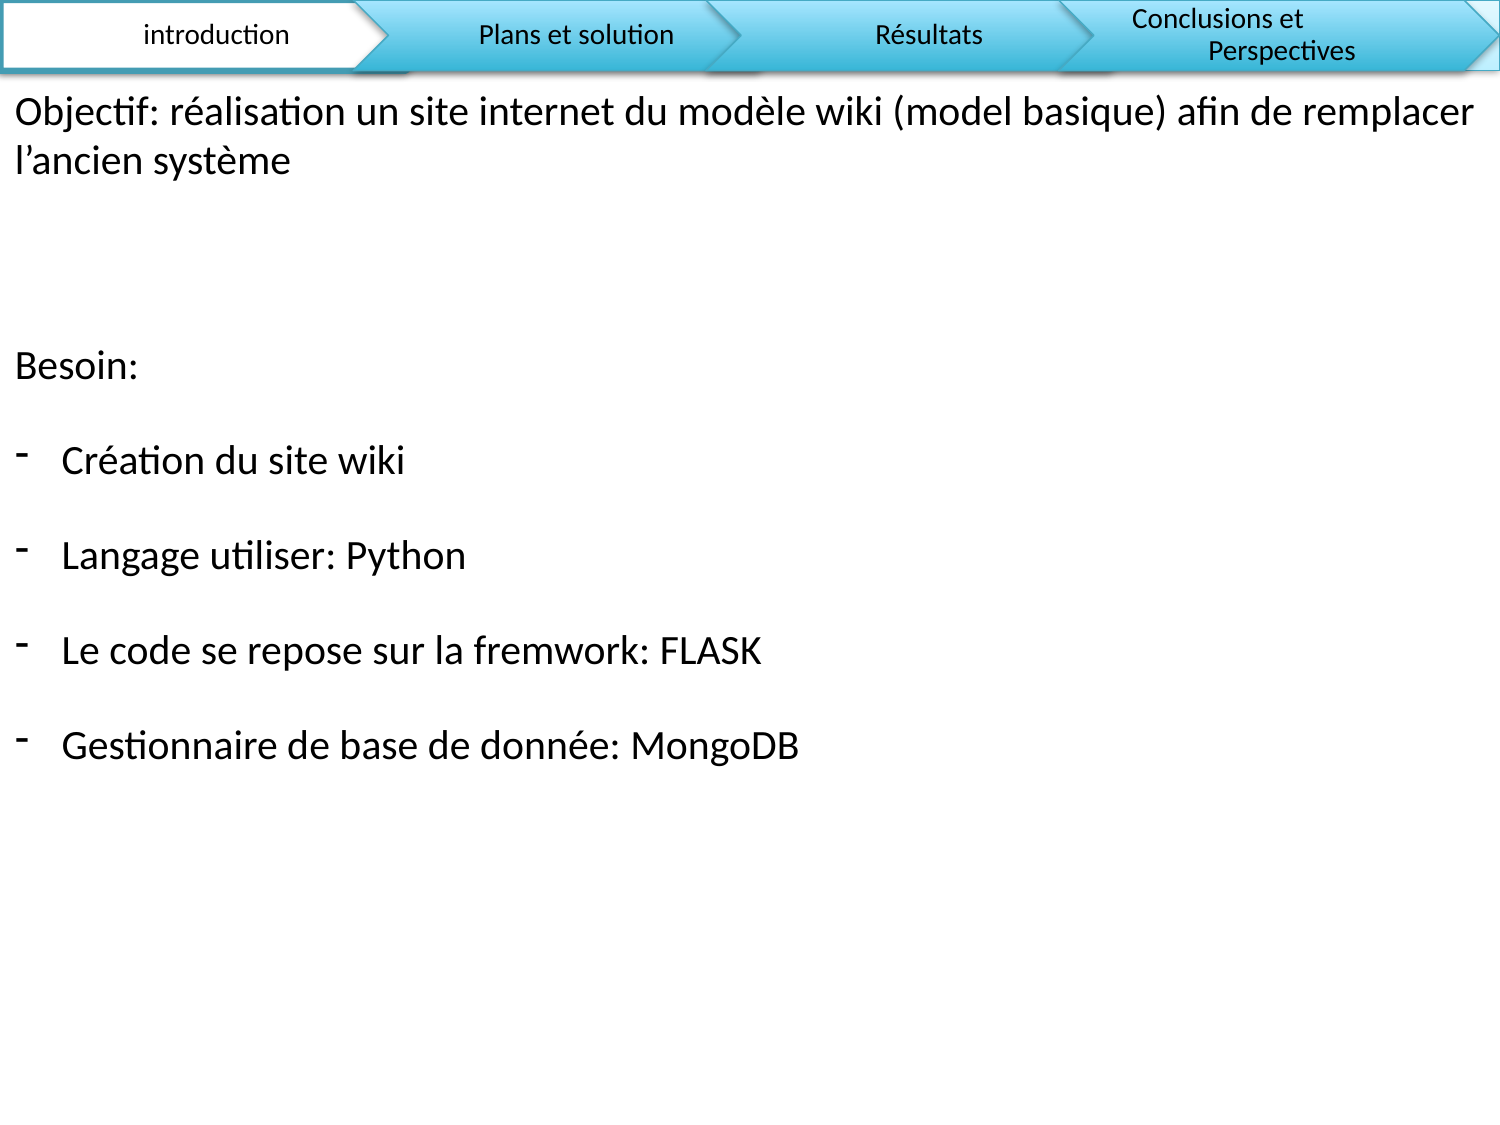

introduction
Plans et solution
Résultats
Conclusions et 	Perspectives
Objectif: réalisation un site internet du modèle wiki (model basique) afin de remplacer l’ancien système

Besoin:

Création du site wiki

Langage utiliser: Python

Le code se repose sur la fremwork: FLASK

Gestionnaire de base de donnée: MongoDB